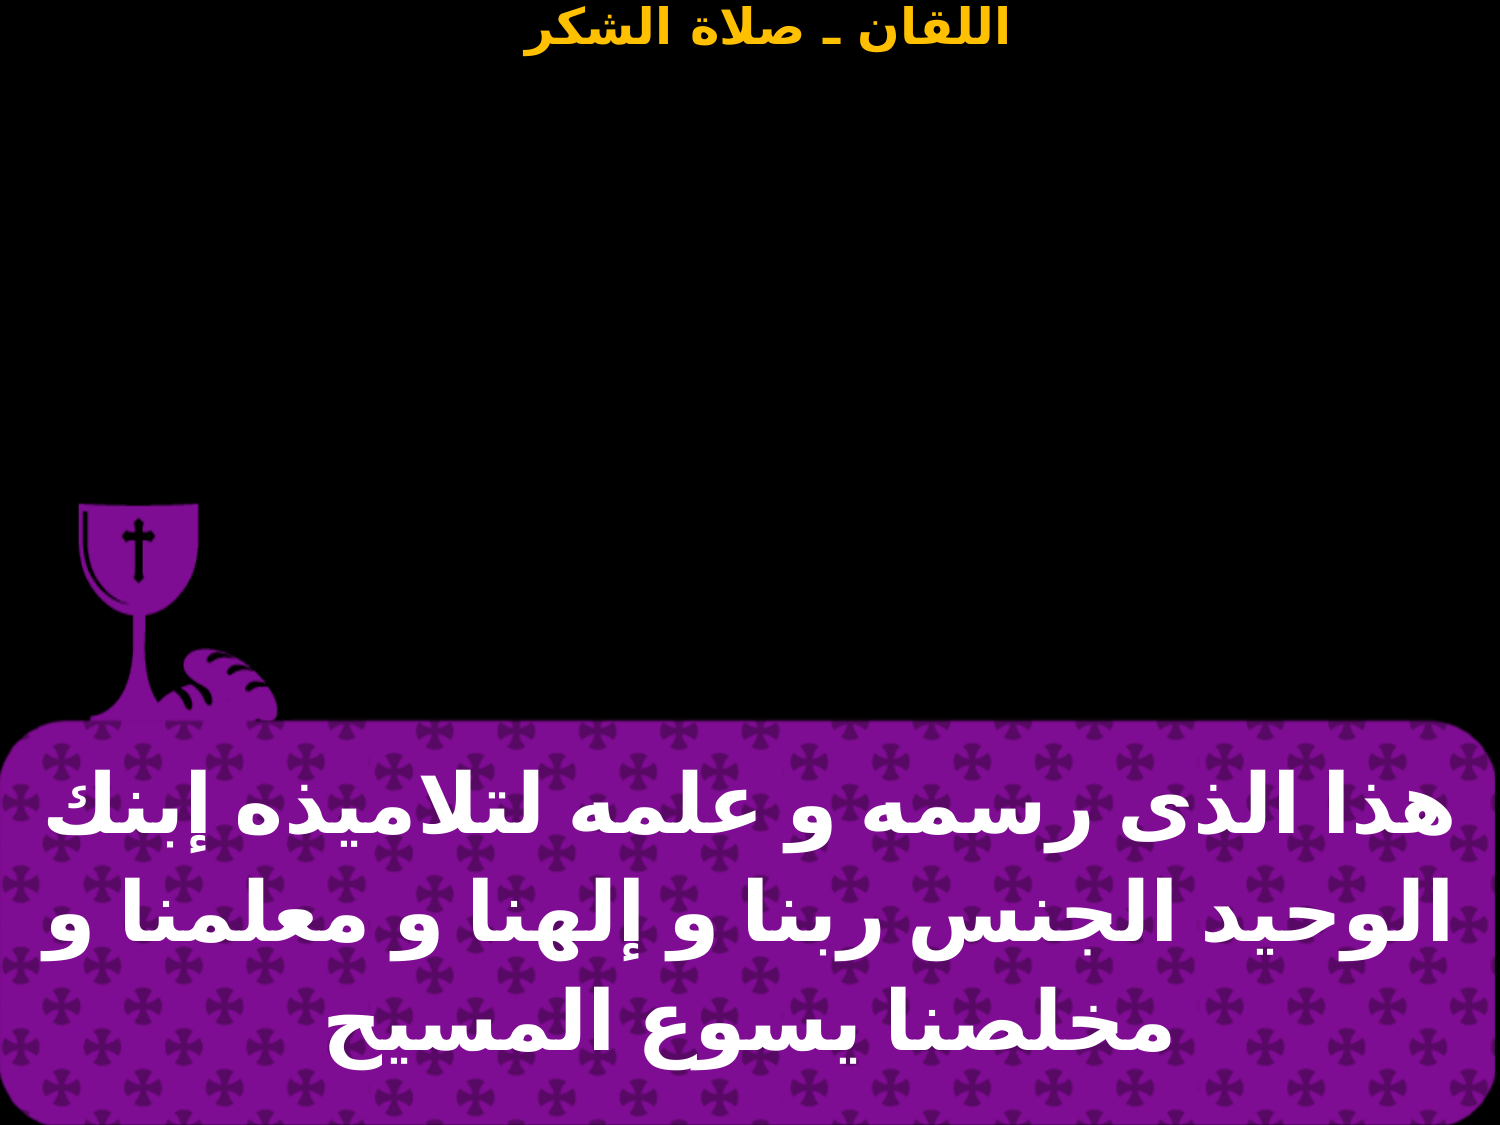

| هذا الذى رسمه و علمه لتلاميذه إبنك الوحيد الجنس ربنا و إلهنا و معلمنا و مخلصنا يسوع المسيح |
| --- |